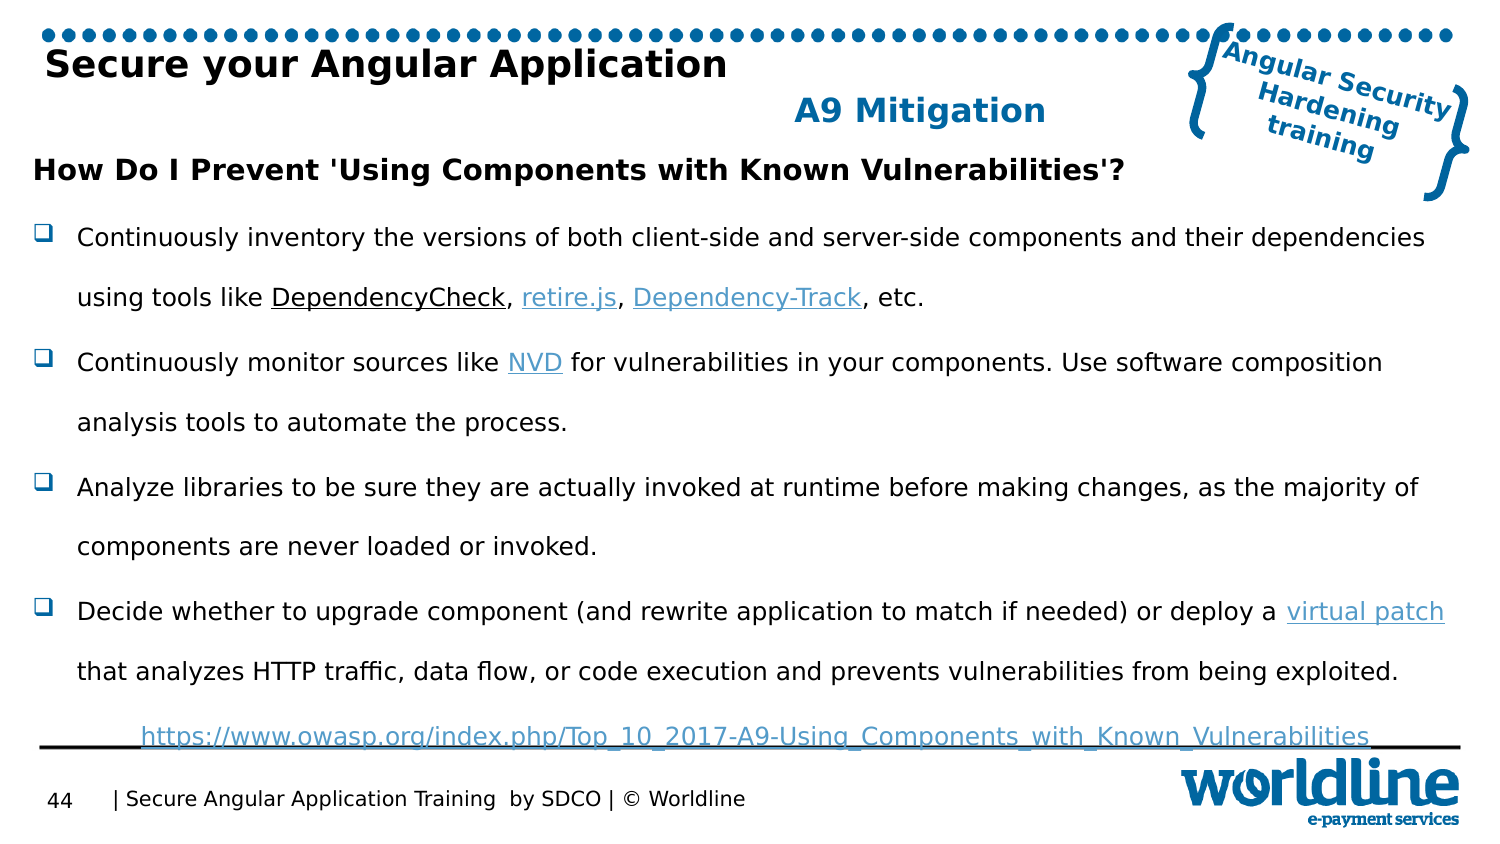

# Secure your Angular Application A9 Mitigation
How Do I Prevent 'Using Components with Known Vulnerabilities'?
Continuously inventory the versions of both client-side and server-side components and their dependencies using tools like DependencyCheck, retire.js, Dependency-Track, etc.
Continuously monitor sources like NVD for vulnerabilities in your components. Use software composition analysis tools to automate the process.
Analyze libraries to be sure they are actually invoked at runtime before making changes, as the majority of components are never loaded or invoked.
Decide whether to upgrade component (and rewrite application to match if needed) or deploy a virtual patch that analyzes HTTP traffic, data flow, or code execution and prevents vulnerabilities from being exploited.
https://www.owasp.org/index.php/Top_10_2017-A9-Using_Components_with_Known_Vulnerabilities

44